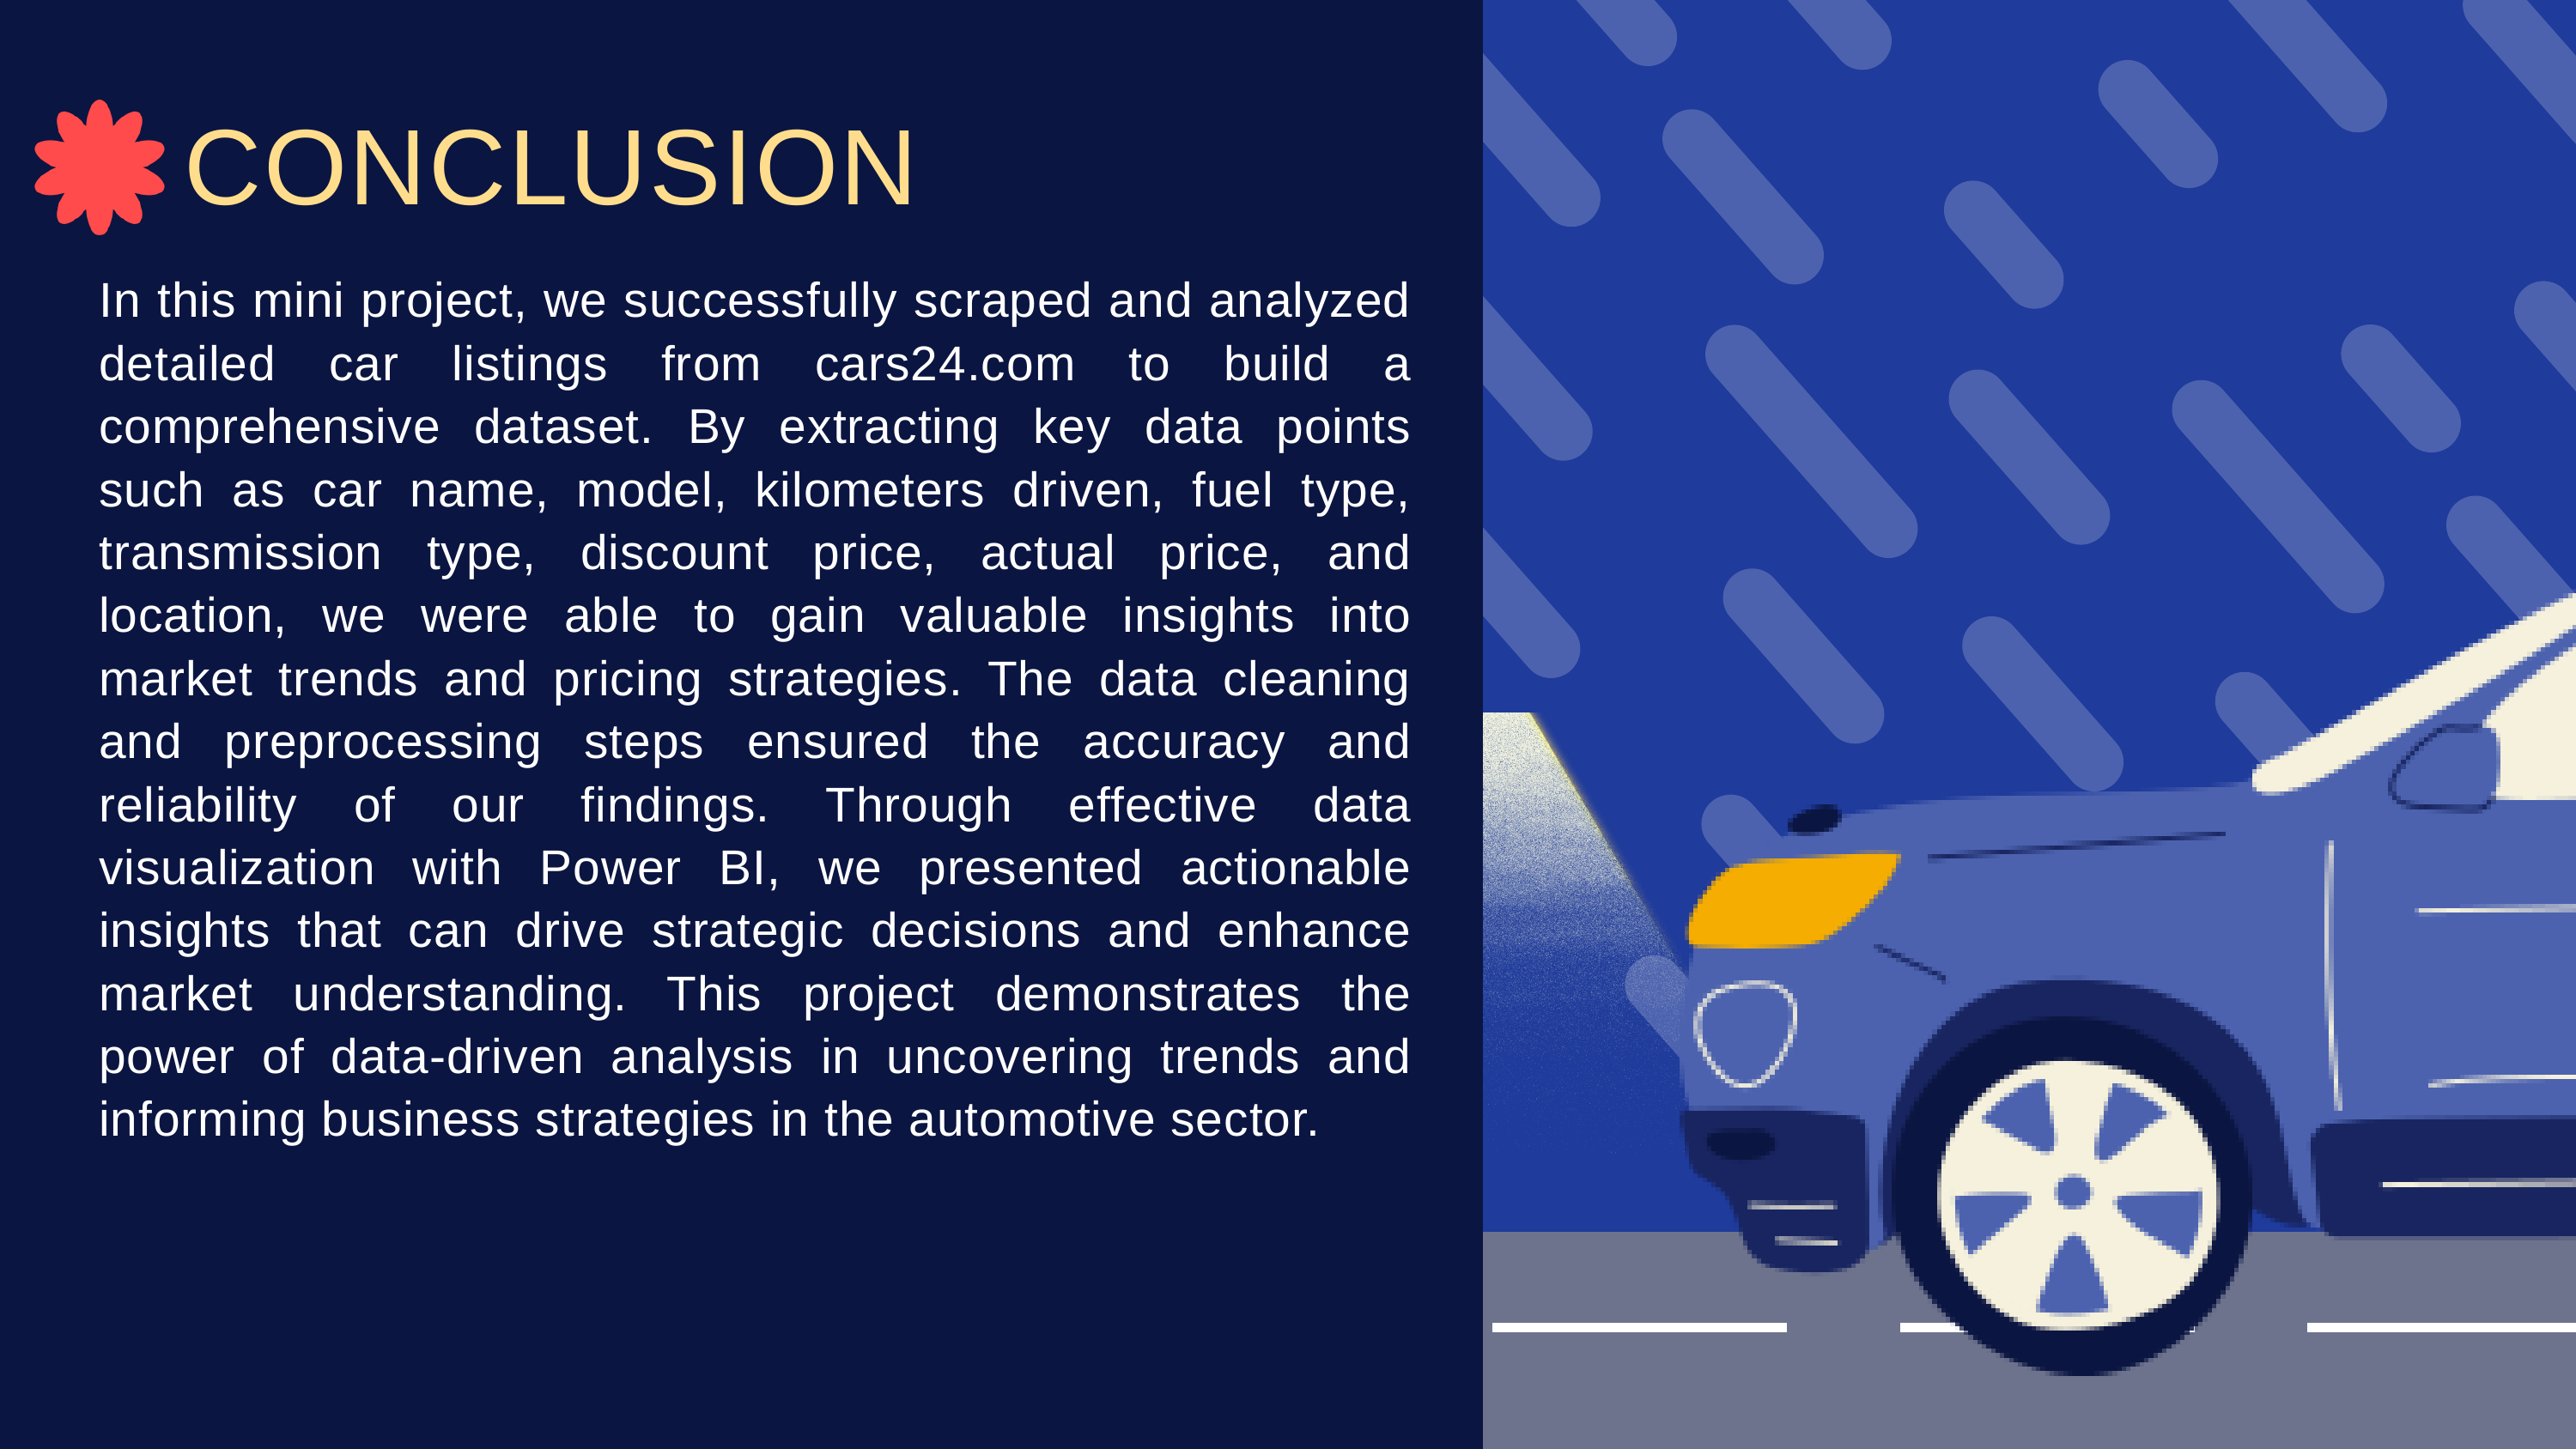

CONCLUSION
In this mini project, we successfully scraped and analyzed detailed car listings from cars24.com to build a comprehensive dataset. By extracting key data points such as car name, model, kilometers driven, fuel type, transmission type, discount price, actual price, and location, we were able to gain valuable insights into market trends and pricing strategies. The data cleaning and preprocessing steps ensured the accuracy and reliability of our findings. Through effective data visualization with Power BI, we presented actionable insights that can drive strategic decisions and enhance market understanding. This project demonstrates the power of data-driven analysis in uncovering trends and informing business strategies in the automotive sector.